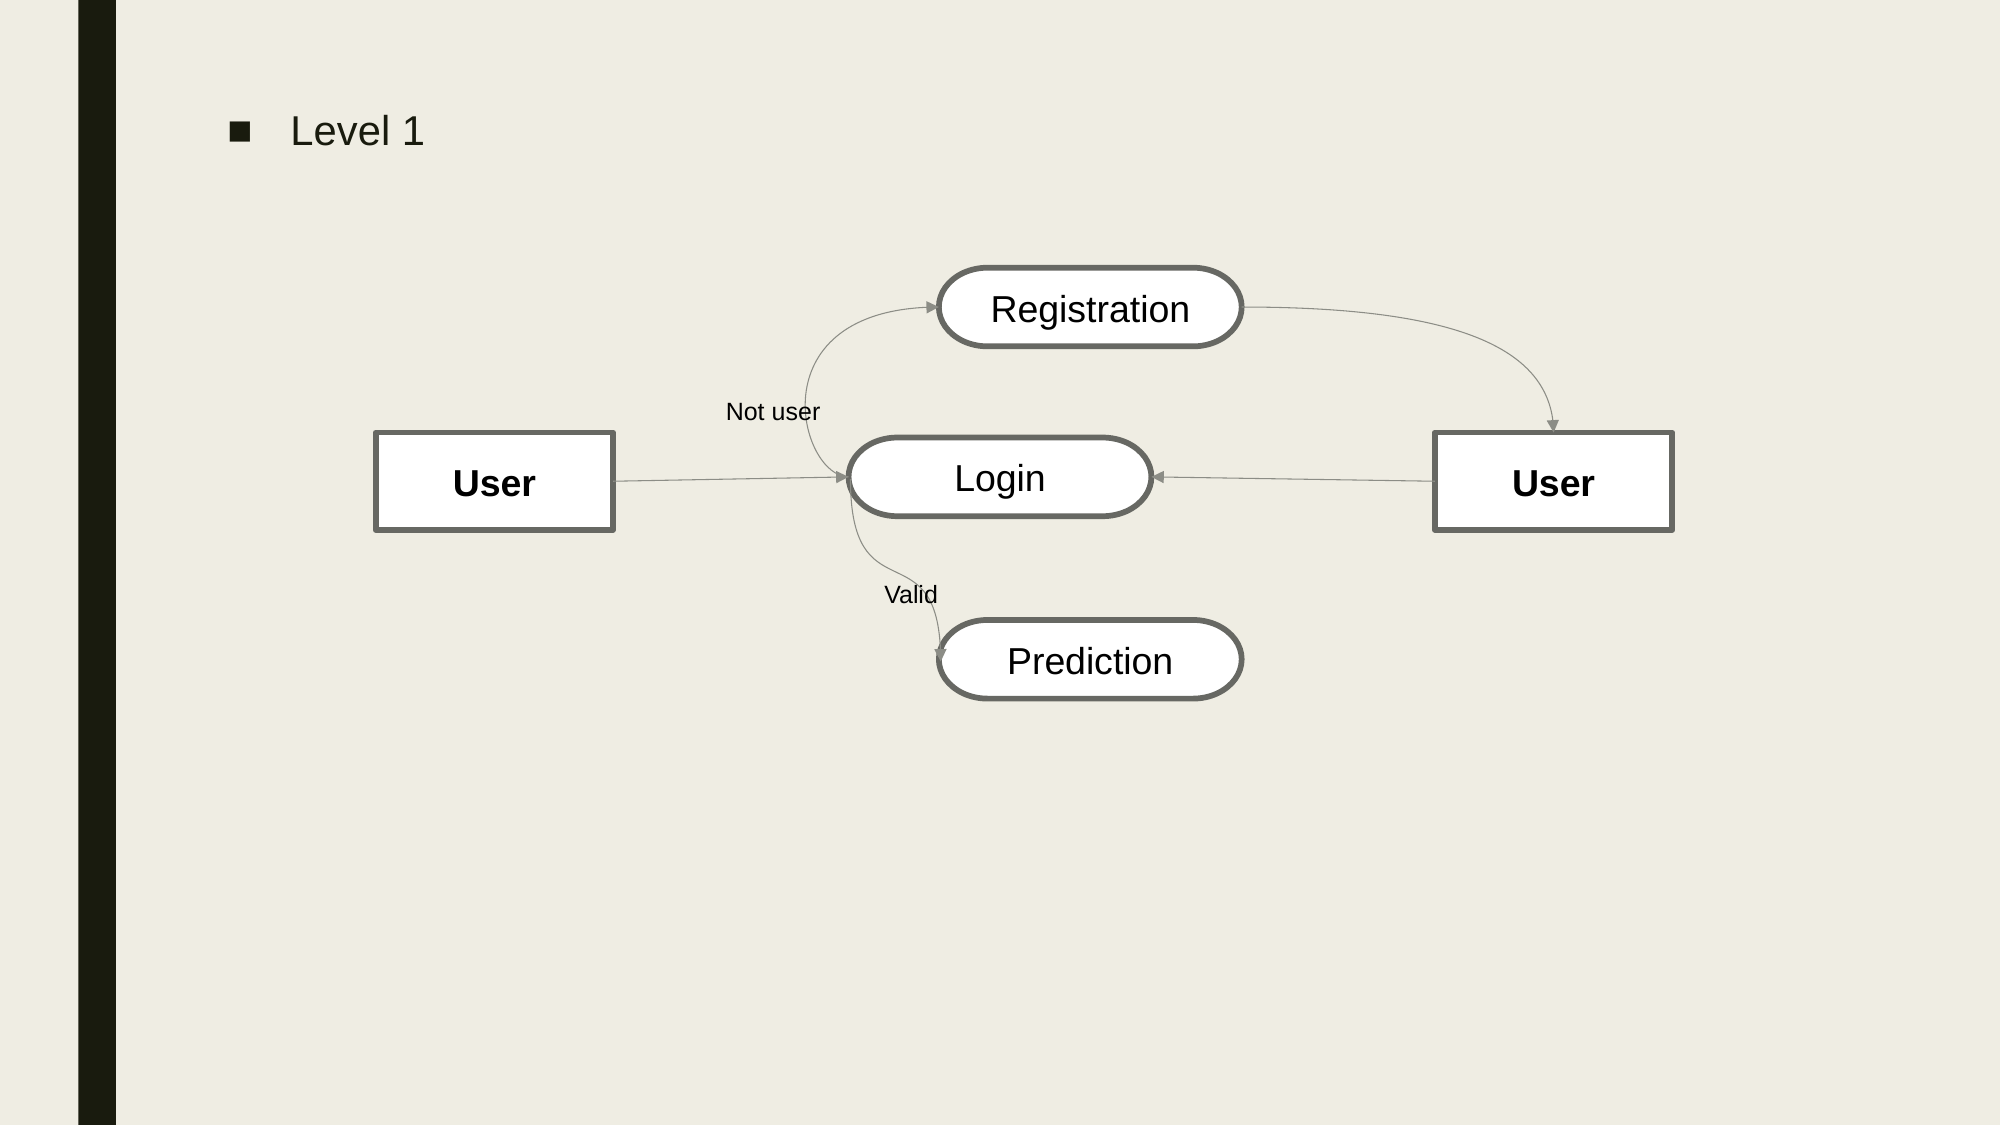

Level 1

Registration
Not user
User
User
Login
Valid
Prediction